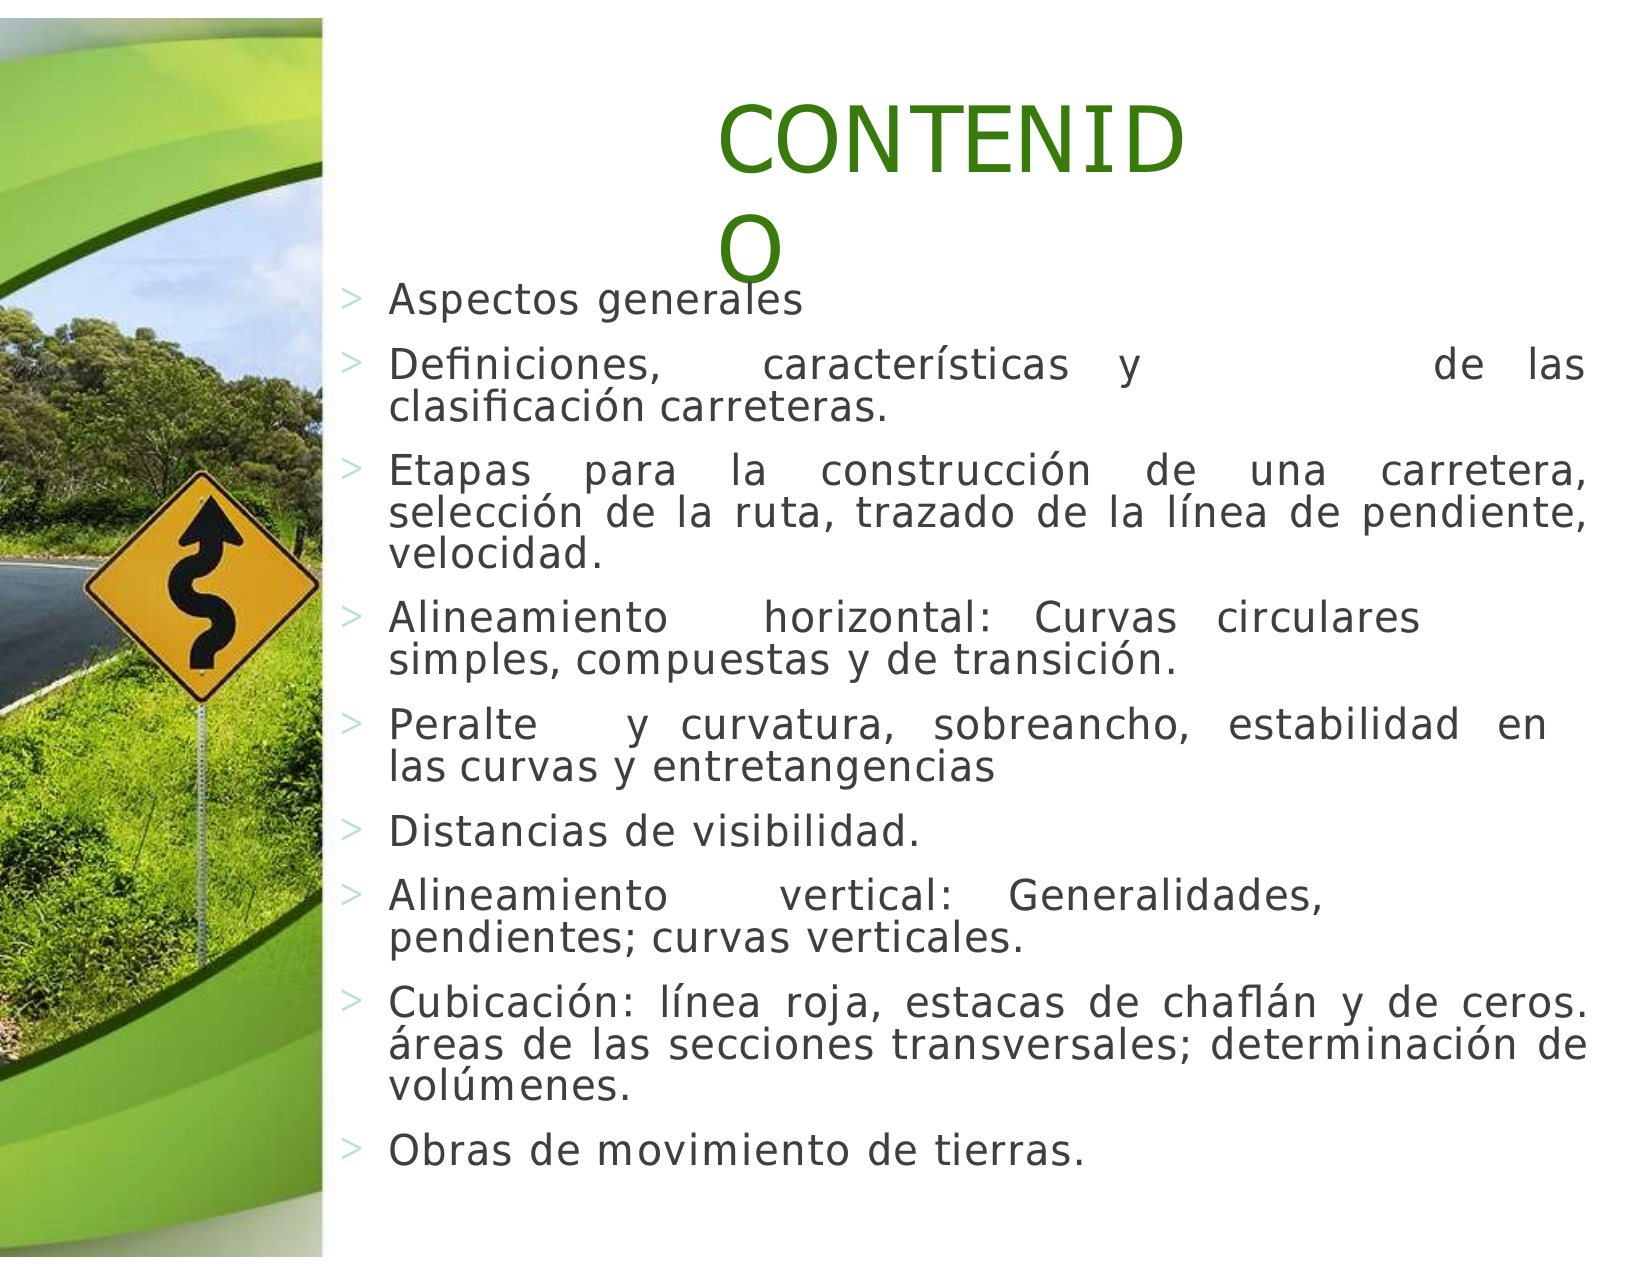

# CONTENIDO
Aspectos generales
Definiciones,	características	y	clasificación carreteras.
de	las
Etapas   para   la   construcción   de   una   carretera, selección de la ruta, trazado de la línea de pendiente, velocidad.
Alineamiento	horizontal:	Curvas	circulares	simples, compuestas y de transición.
Peralte	y	curvatura,	sobreancho,	estabilidad	en	las curvas y entretangencias
Distancias de visibilidad.
Alineamiento	vertical:	Generalidades,	pendientes; curvas verticales.
Cubicación: línea roja, estacas de chaflán y de ceros. áreas de las secciones transversales; determinación de volúmenes.
Obras de movimiento de tierras.